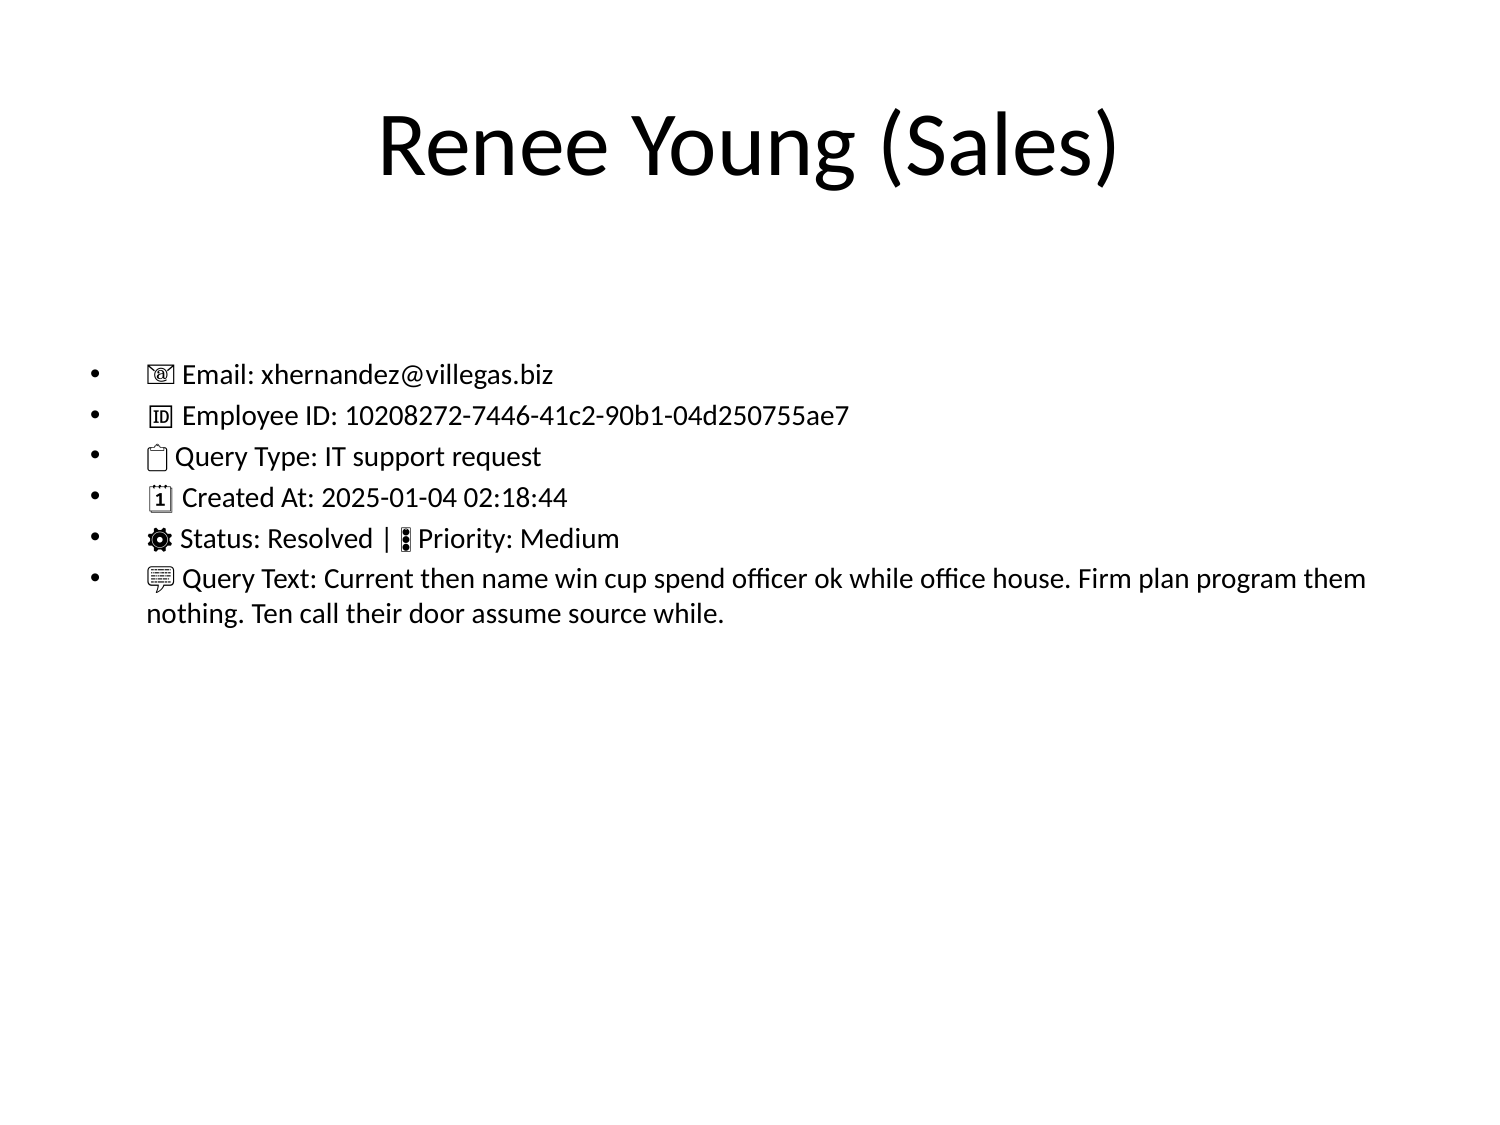

# Renee Young (Sales)

📧 Email: xhernandez@villegas.biz
🆔 Employee ID: 10208272-7446-41c2-90b1-04d250755ae7
📋 Query Type: IT support request
🗓 Created At: 2025-01-04 02:18:44
⚙ Status: Resolved | 🚦 Priority: Medium
💬 Query Text: Current then name win cup spend officer ok while office house. Firm plan program them nothing. Ten call their door assume source while.